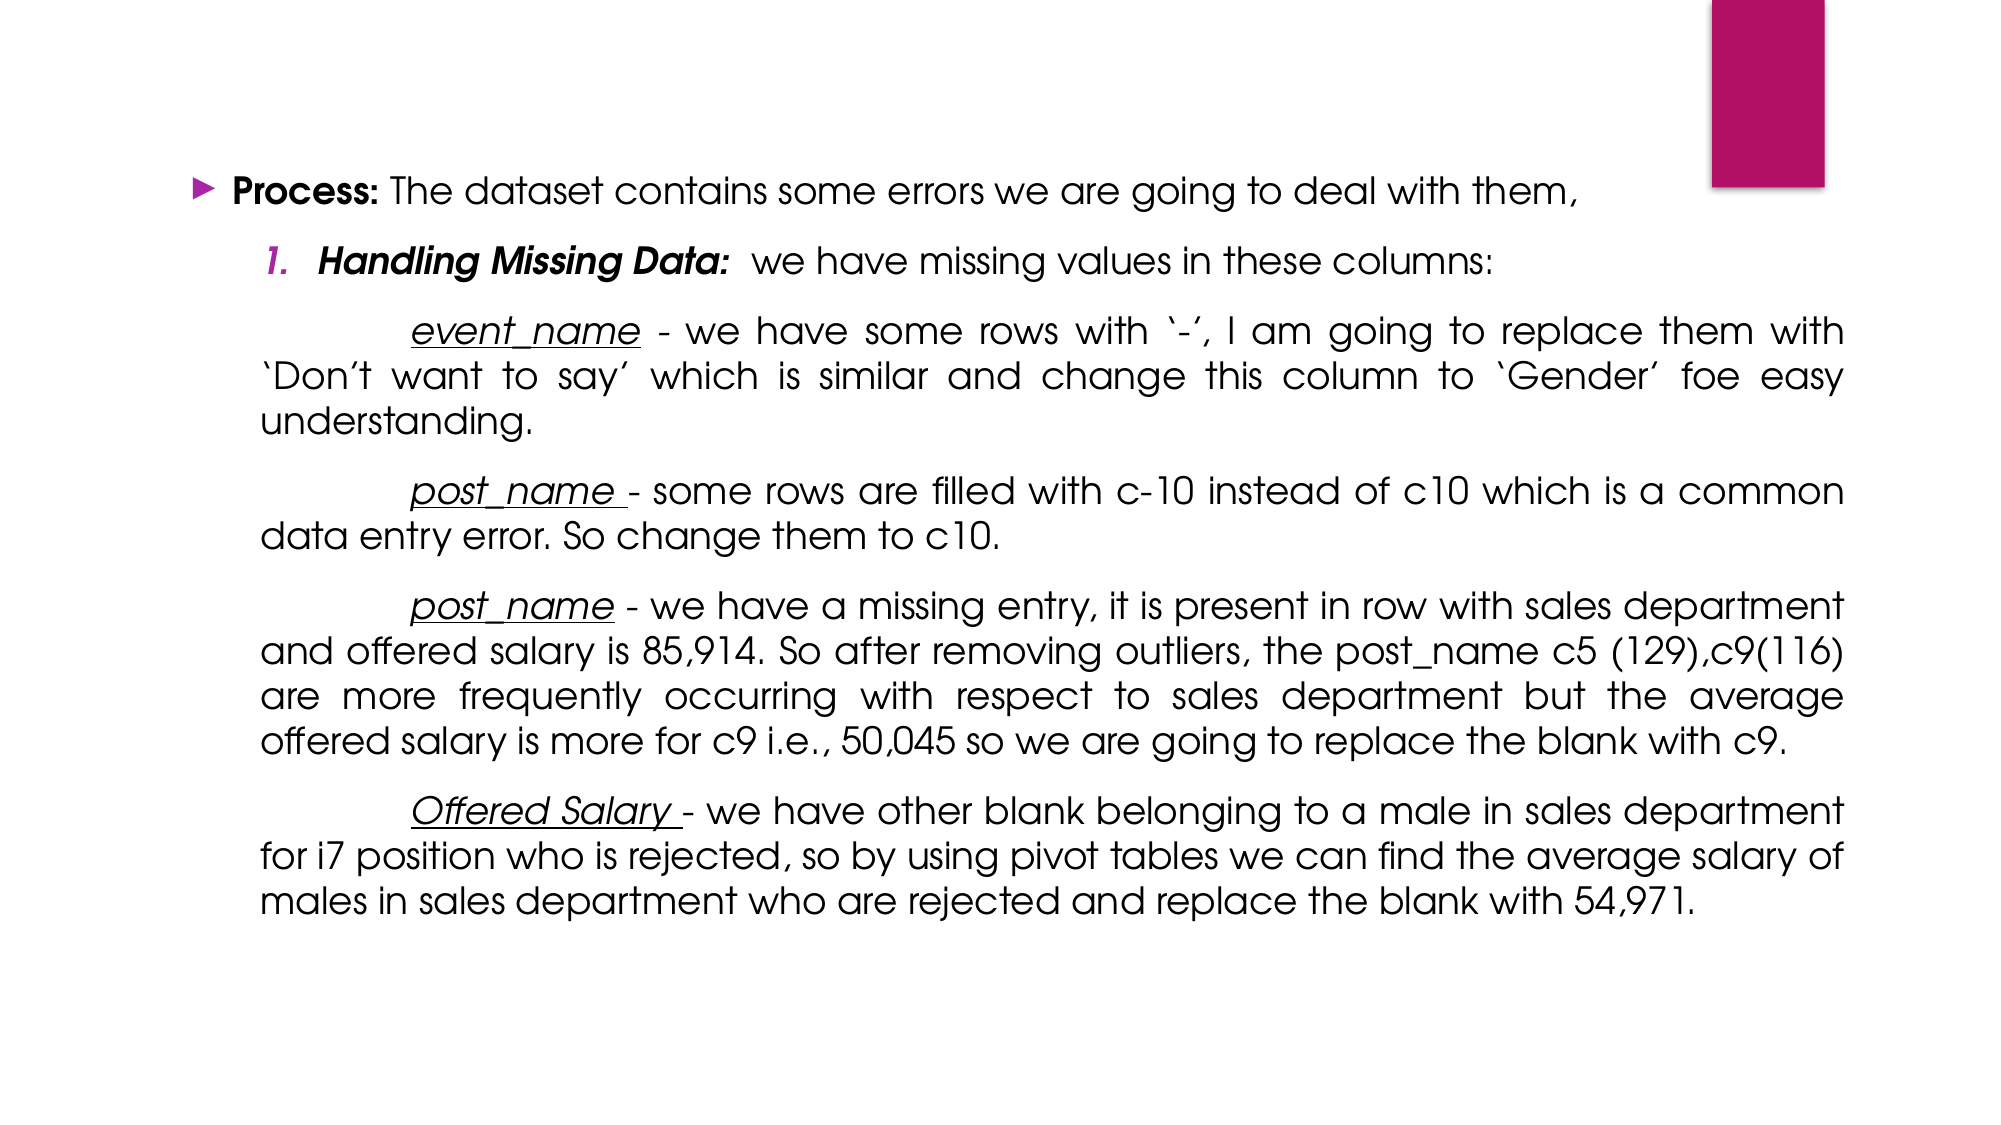

Process: The dataset contains some errors we are going to deal with them,
Handling Missing Data:  we have missing values in these columns:
	event_name - we have some rows with ‘-’, I am going to replace them with ‘Don’t want to say’ which is similar and change this column to ‘Gender’ foe easy understanding.
	post_name - some rows are filled with c-10 instead of c10 which is a common data entry error. So change them to c10.
	post_name - we have a missing entry, it is present in row with sales department and offered salary is 85,914. So after removing outliers, the post_name c5 (129),c9(116) are more frequently occurring with respect to sales department but the average offered salary is more for c9 i.e., 50,045 so we are going to replace the blank with c9.
	Offered Salary - we have other blank belonging to a male in sales department for i7 position who is rejected, so by using pivot tables we can find the average salary of males in sales department who are rejected and replace the blank with 54,971.